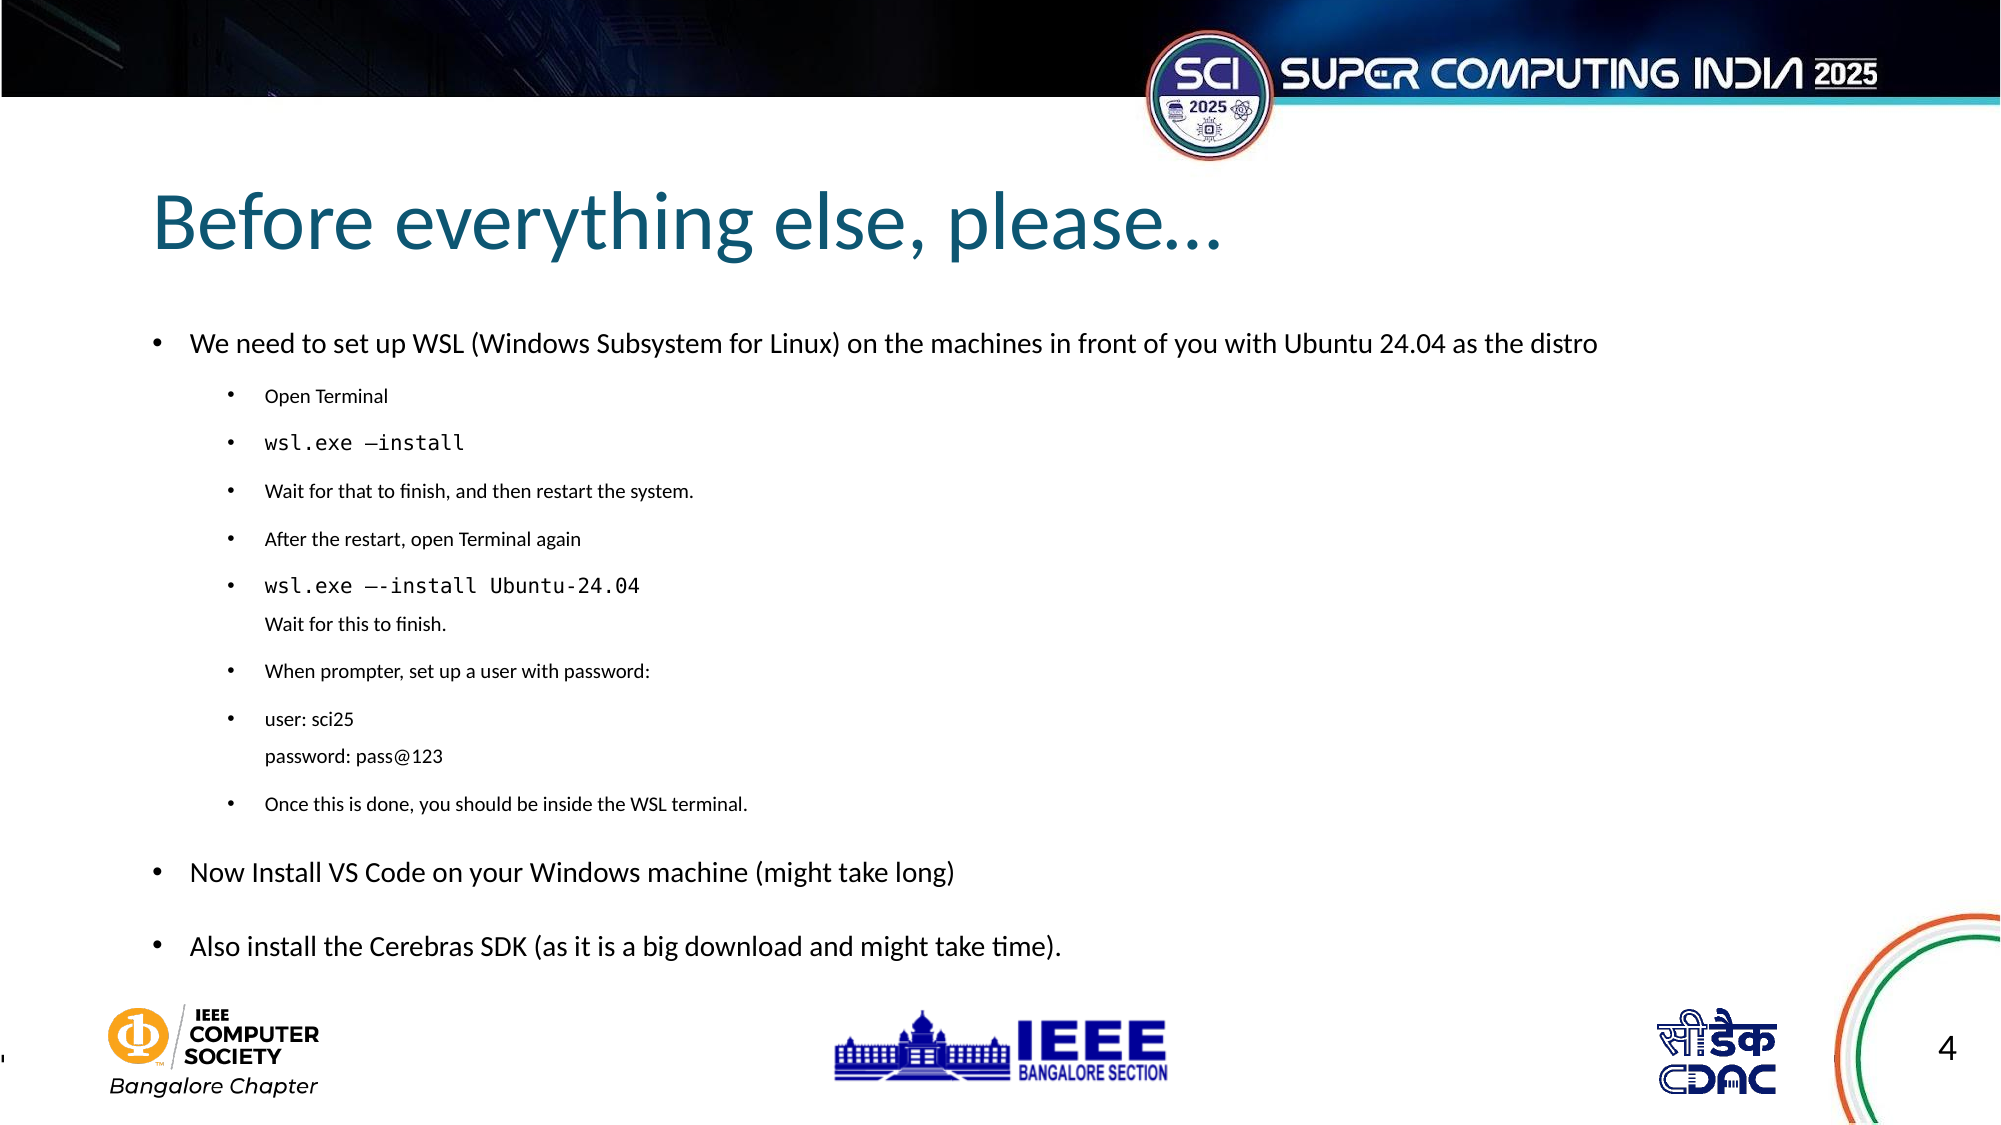

# Before everything else, please…
We need to set up WSL (Windows Subsystem for Linux) on the machines in front of you with Ubuntu 24.04 as the distro
Open Terminal
wsl.exe –install
Wait for that to finish, and then restart the system.
After the restart, open Terminal again
wsl.exe –-install Ubuntu-24.04
Wait for this to finish.
When prompter, set up a user with password:
user: sci25
password: pass@123
Once this is done, you should be inside the WSL terminal.
Now Install VS Code on your Windows machine (might take long)
Also install the Cerebras SDK (as it is a big download and might take time).